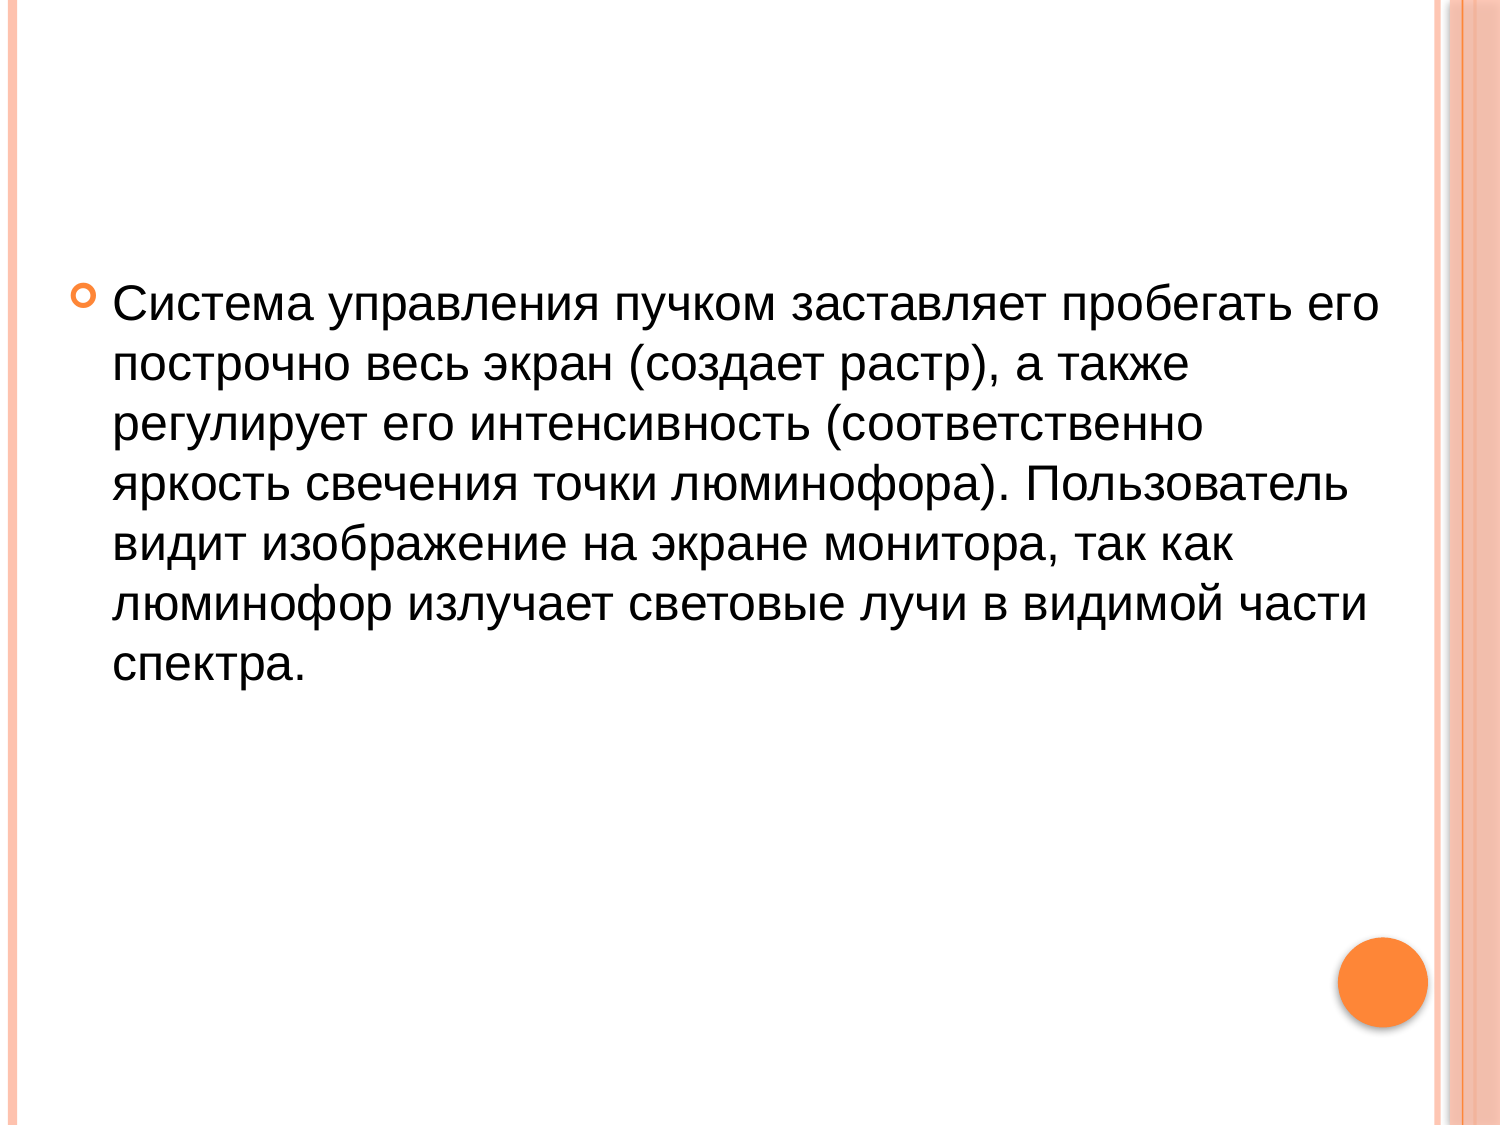

Система управления пучком заставляет пробегать его построчно весь экран (создает растр), а также регулирует его интенсивность (соответственно яркость свечения точки люминофора). Пользователь видит изображение на экране монитора, так как люминофор излучает световые лучи в видимой части спектра.